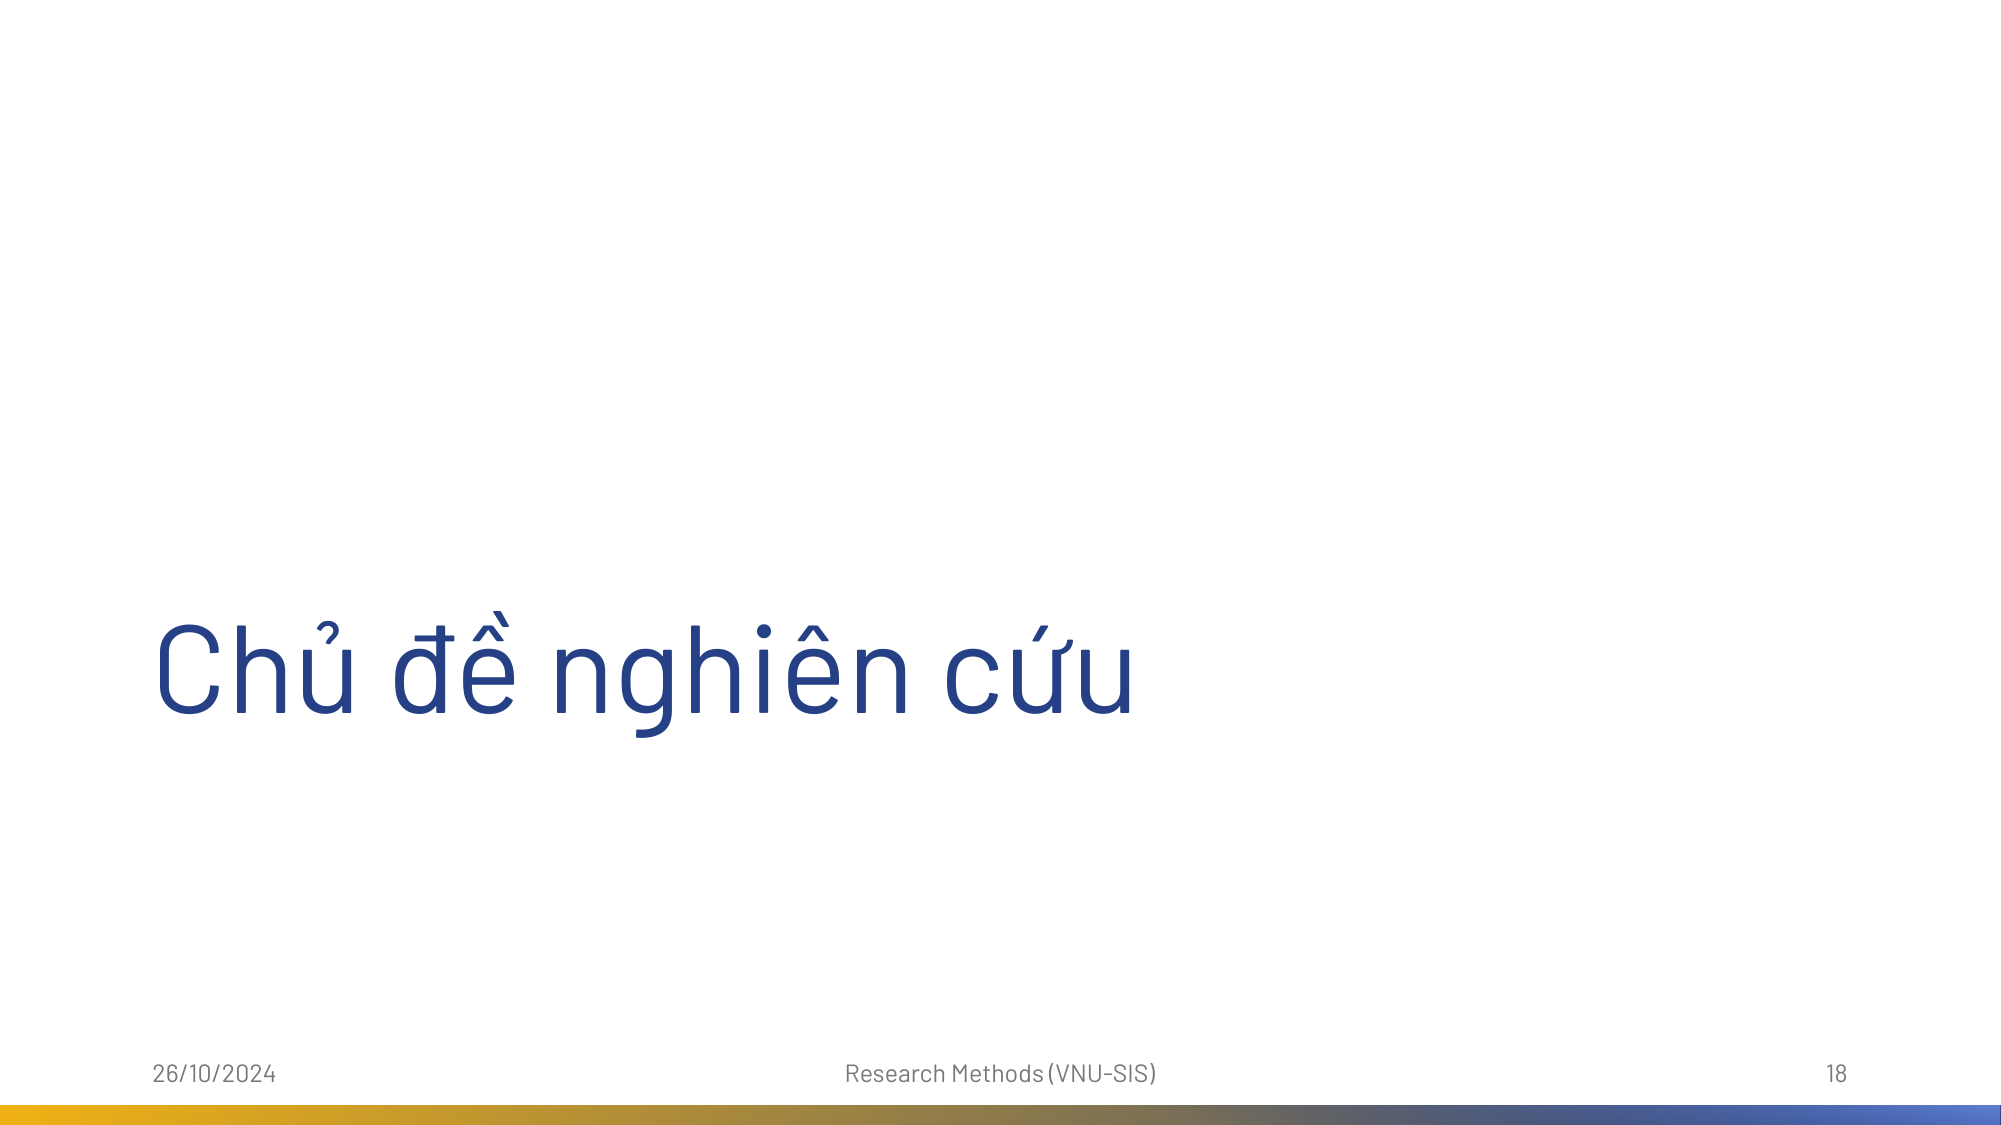

# Chủ đề nghiên cứu

26/10/2024
Research Methods (VNU-SIS)
18